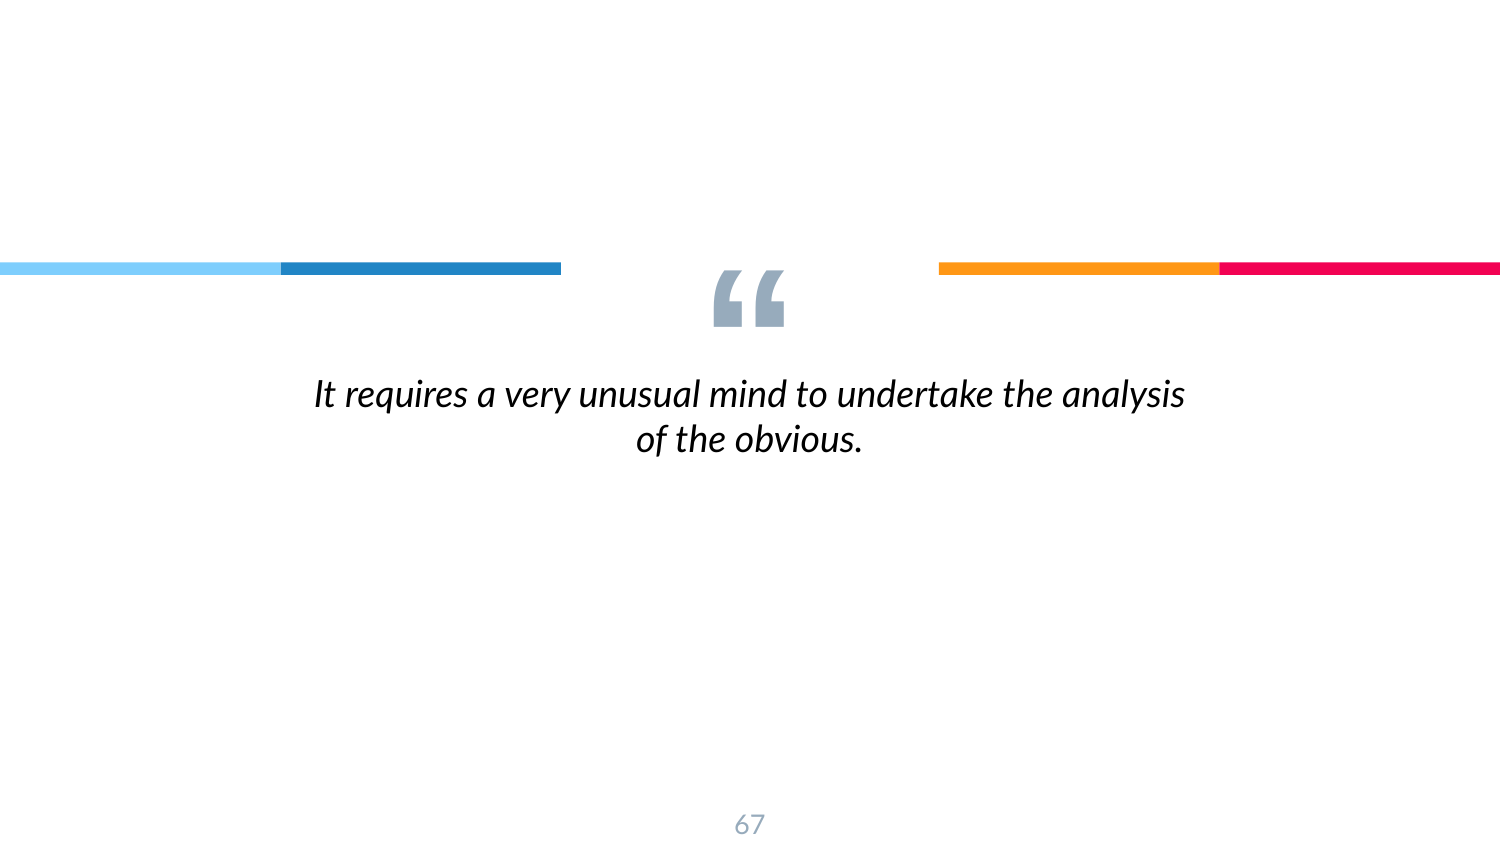

It requires a very unusual mind to undertake the analysis of the obvious.
67